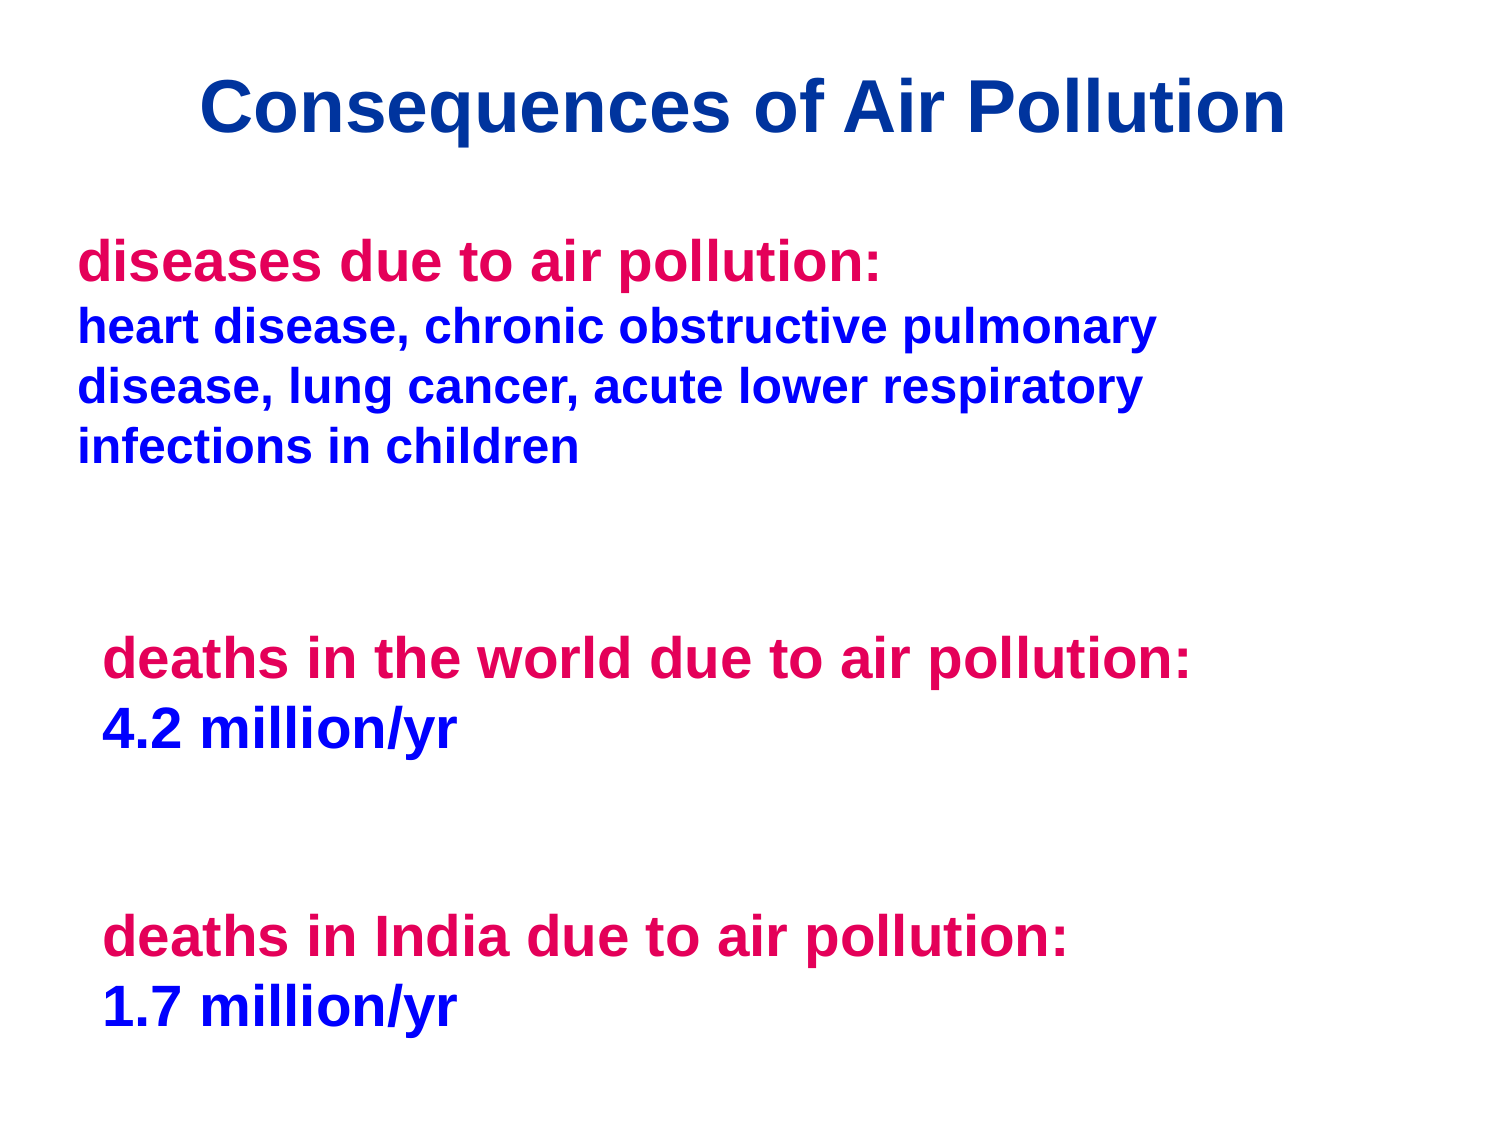

Consequences of Air Pollution
diseases due to air pollution:
heart disease, chronic obstructive pulmonary disease, lung cancer, acute lower respiratory infections in children
deaths in the world due to air pollution:
4.2 million/yr
deaths in India due to air pollution:
1.7 million/yr